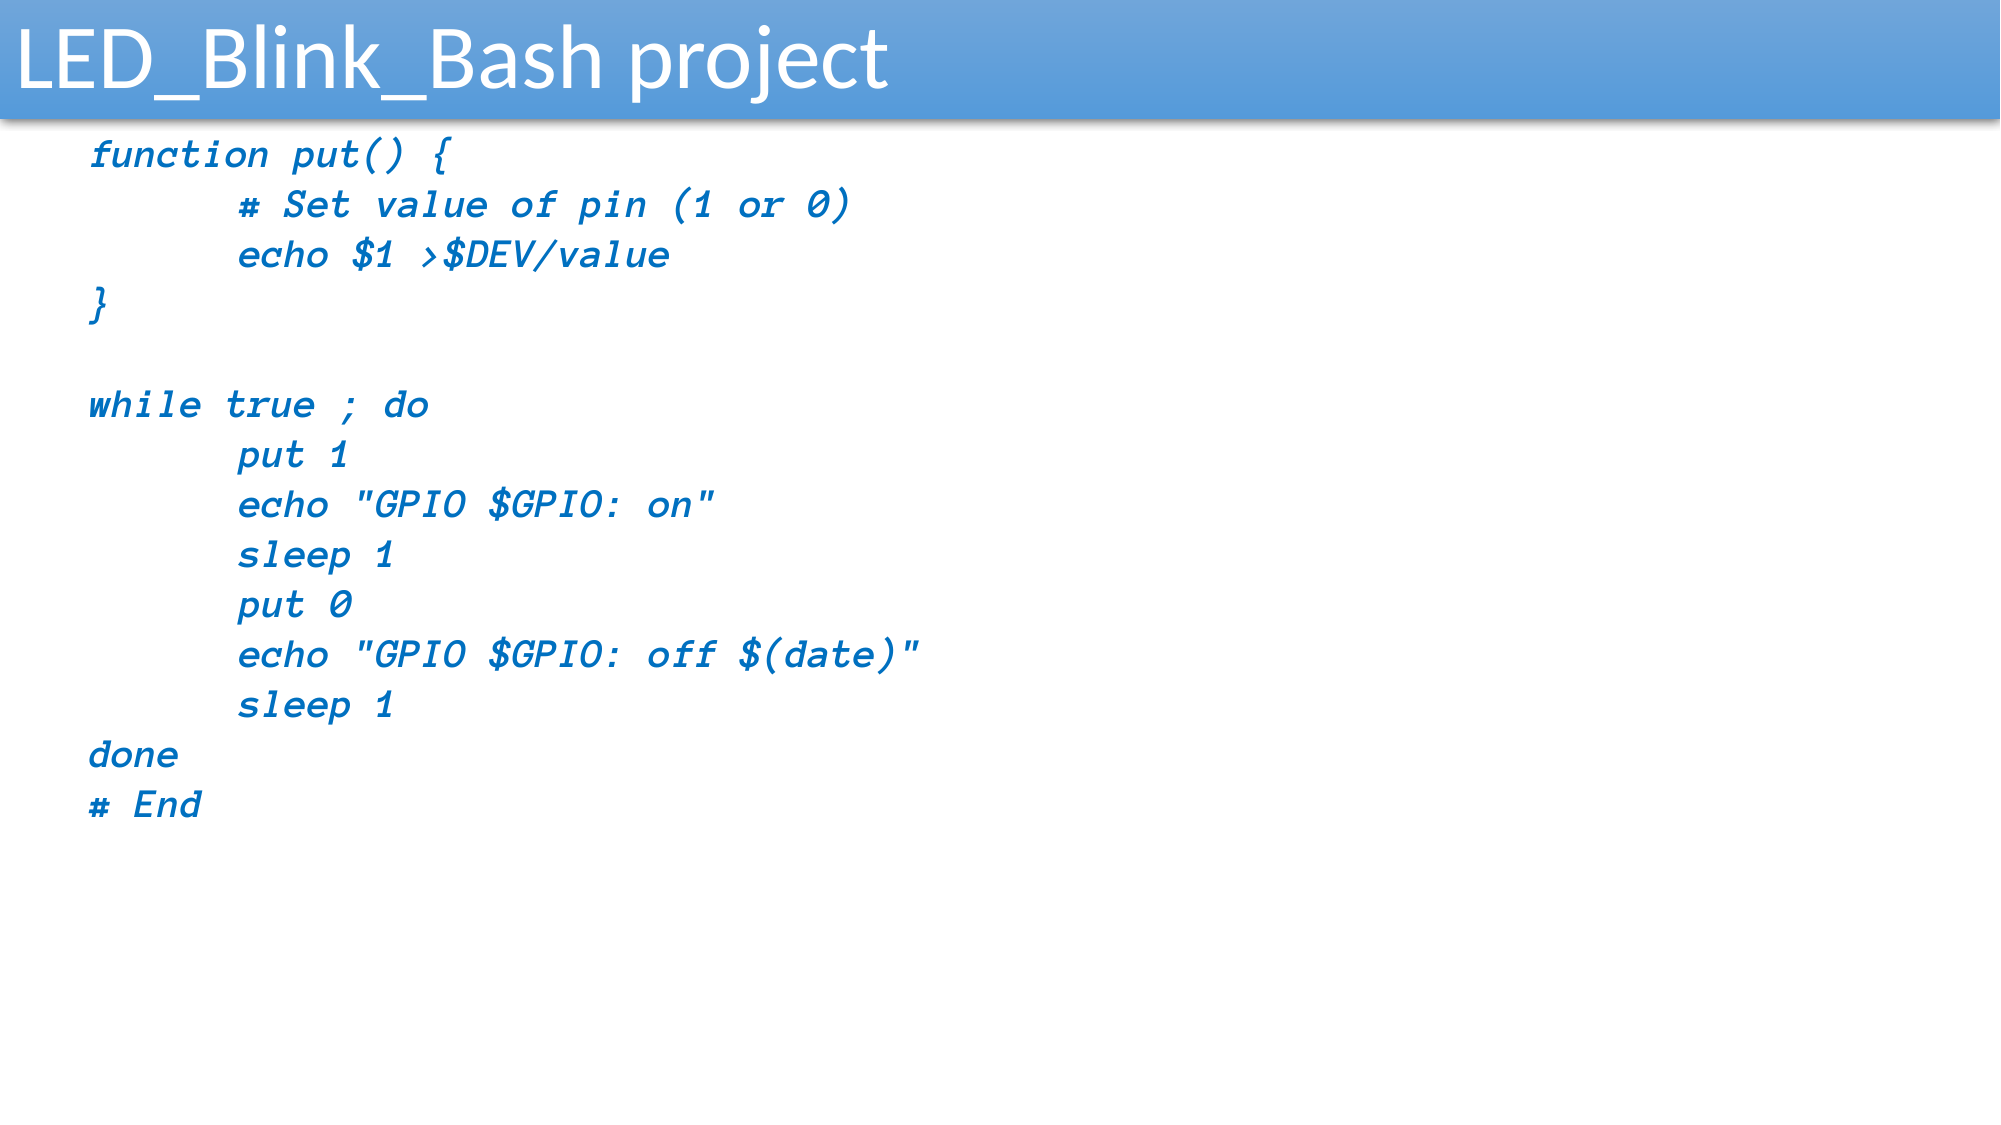

LED_Blink_Bash project
function put() {
	# Set value of pin (1 or 0)
	echo $1 >$DEV/value
}

while true ; do
	put 1
	echo "GPIO $GPIO: on"
	sleep 1
	put 0
	echo "GPIO $GPIO: off $(date)"
	sleep 1
done
# End